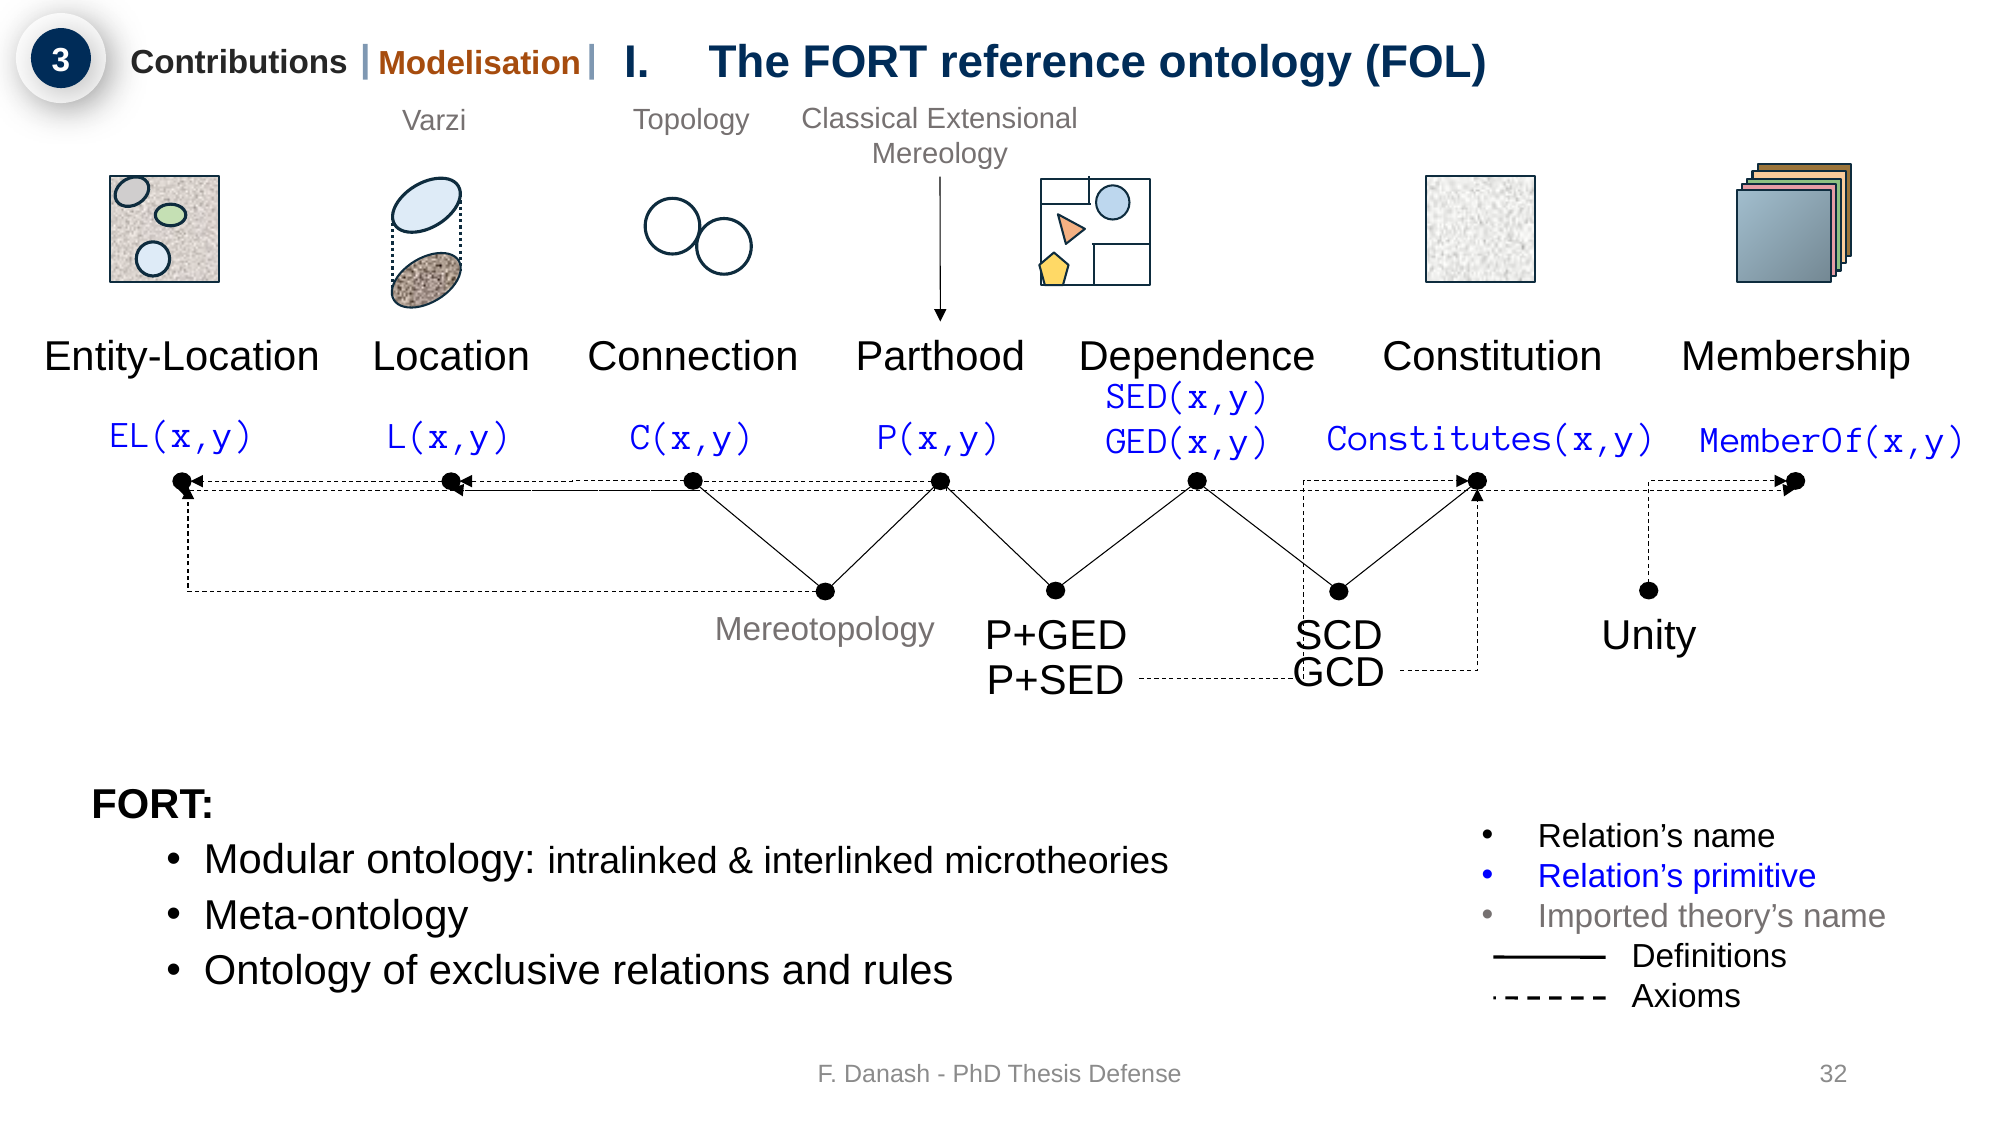

The FORT reference ontology (FOL)

3
Contributions
Modelisation
Classical Extensional Mereology
Topology

Connection
C(x,y)

Varzi

Location
L(x,y)

Membership
MemberOf(x,y)

Entity-Location
EL(x,y)

Constitution
Constitutes(x,y)

Parthood
P(x,y)

Dependence
SED(x,y)
GED(x,y)

P+GED
P+SED

SCD
GCD
Mereotopology
Unity
FORT:
Modular ontology: intralinked & interlinked microtheories
Meta-ontology
Ontology of exclusive relations and rules
Relation’s name
Relation’s primitive
Imported theory’s name
Definitions
Axioms
F. Danash - PhD Thesis Defense
32